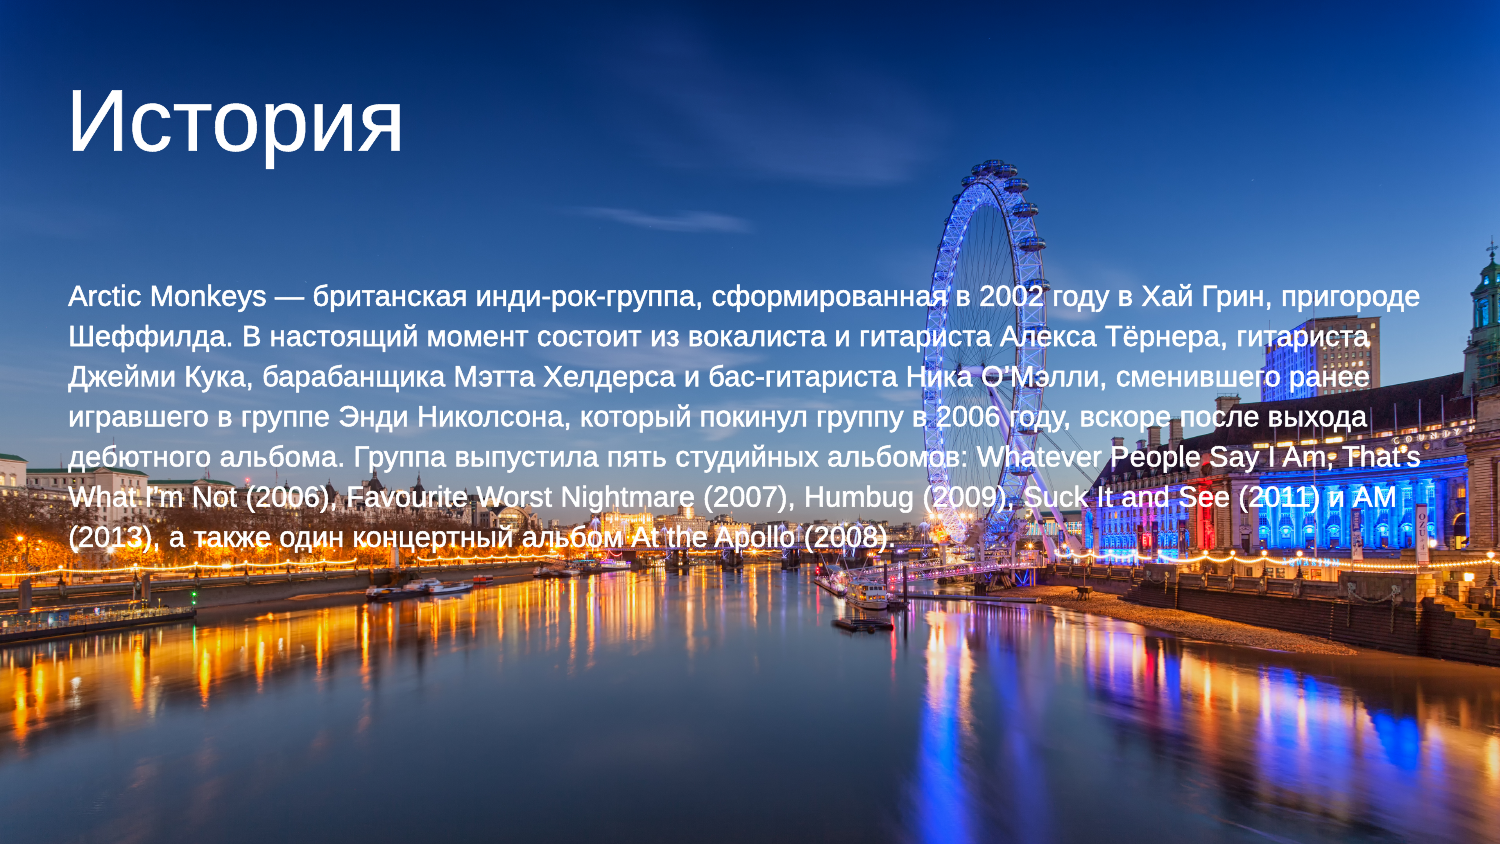

# История
Arctic Monkeys — британская инди-рок-группа, сформированная в 2002 году в Хай Грин, пригороде Шеффилда. В настоящий момент состоит из вокалиста и гитариста Алекса Тёрнера, гитариста Джейми Кука, барабанщика Мэтта Хелдерса и бас-гитариста Ника О’Мэлли, сменившего ранее игравшего в группе Энди Николсона, который покинул группу в 2006 году, вскоре после выхода дебютного альбома. Группа выпустила пять студийных альбомов: Whatever People Say I Am, That’s What I’m Not (2006), Favourite Worst Nightmare (2007), Humbug (2009), Suck It and See (2011) и AM (2013), а также один концертный альбом At the Apollo (2008).